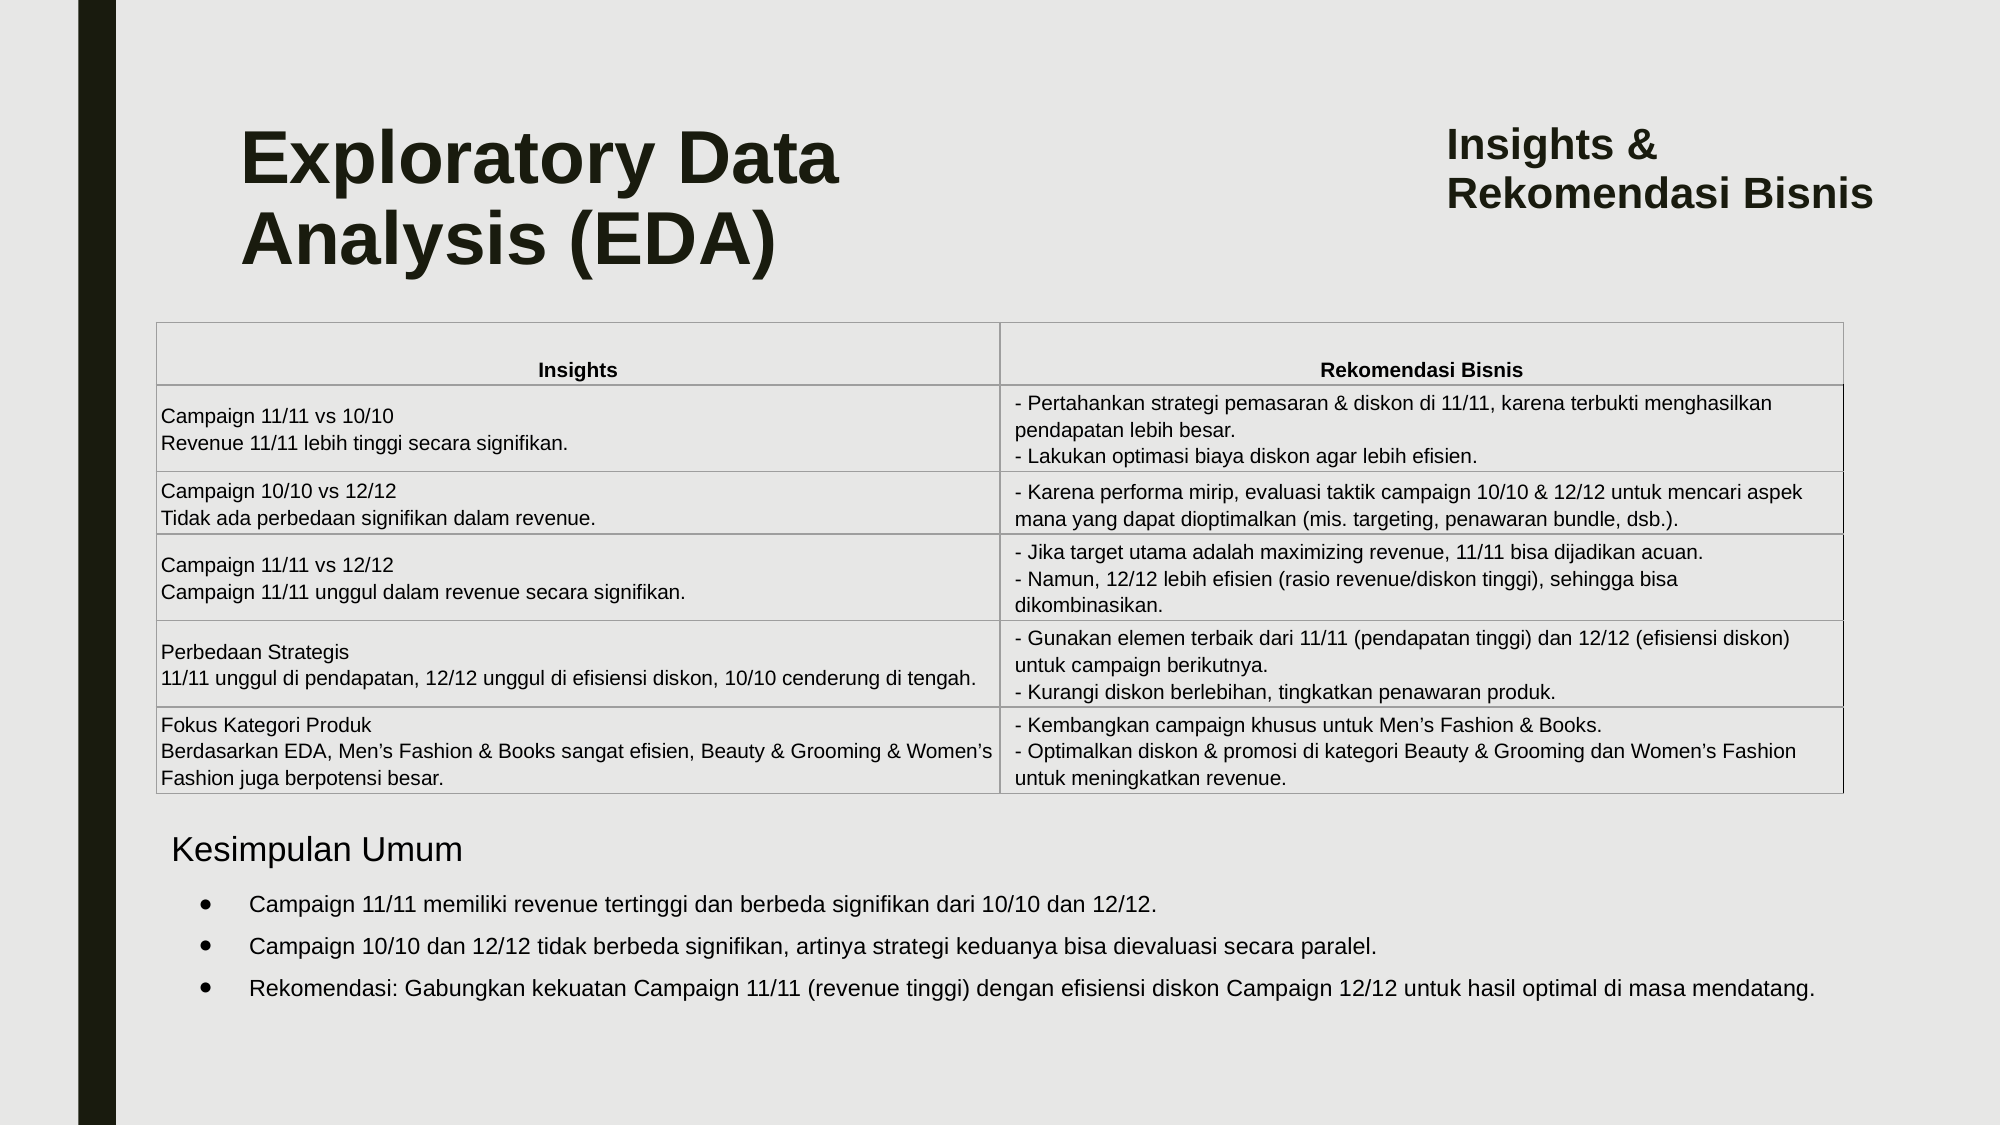

# Exploratory Data Analysis (EDA)
Insights & Rekomendasi Bisnis
| Insights | Rekomendasi Bisnis |
| --- | --- |
| Campaign 11/11 vs 10/10 Revenue 11/11 lebih tinggi secara signifikan. | - Pertahankan strategi pemasaran & diskon di 11/11, karena terbukti menghasilkan pendapatan lebih besar. - Lakukan optimasi biaya diskon agar lebih efisien. |
| Campaign 10/10 vs 12/12 Tidak ada perbedaan signifikan dalam revenue. | - Karena performa mirip, evaluasi taktik campaign 10/10 & 12/12 untuk mencari aspek mana yang dapat dioptimalkan (mis. targeting, penawaran bundle, dsb.). |
| Campaign 11/11 vs 12/12 Campaign 11/11 unggul dalam revenue secara signifikan. | - Jika target utama adalah maximizing revenue, 11/11 bisa dijadikan acuan. - Namun, 12/12 lebih efisien (rasio revenue/diskon tinggi), sehingga bisa dikombinasikan. |
| Perbedaan Strategis 11/11 unggul di pendapatan, 12/12 unggul di efisiensi diskon, 10/10 cenderung di tengah. | - Gunakan elemen terbaik dari 11/11 (pendapatan tinggi) dan 12/12 (efisiensi diskon) untuk campaign berikutnya. - Kurangi diskon berlebihan, tingkatkan penawaran produk. |
| Fokus Kategori Produk Berdasarkan EDA, Men’s Fashion & Books sangat efisien, Beauty & Grooming & Women’s Fashion juga berpotensi besar. | - Kembangkan campaign khusus untuk Men’s Fashion & Books. - Optimalkan diskon & promosi di kategori Beauty & Grooming dan Women’s Fashion untuk meningkatkan revenue. |
Kesimpulan Umum
Campaign 11/11 memiliki revenue tertinggi dan berbeda signifikan dari 10/10 dan 12/12.
Campaign 10/10 dan 12/12 tidak berbeda signifikan, artinya strategi keduanya bisa dievaluasi secara paralel.
Rekomendasi: Gabungkan kekuatan Campaign 11/11 (revenue tinggi) dengan efisiensi diskon Campaign 12/12 untuk hasil optimal di masa mendatang.